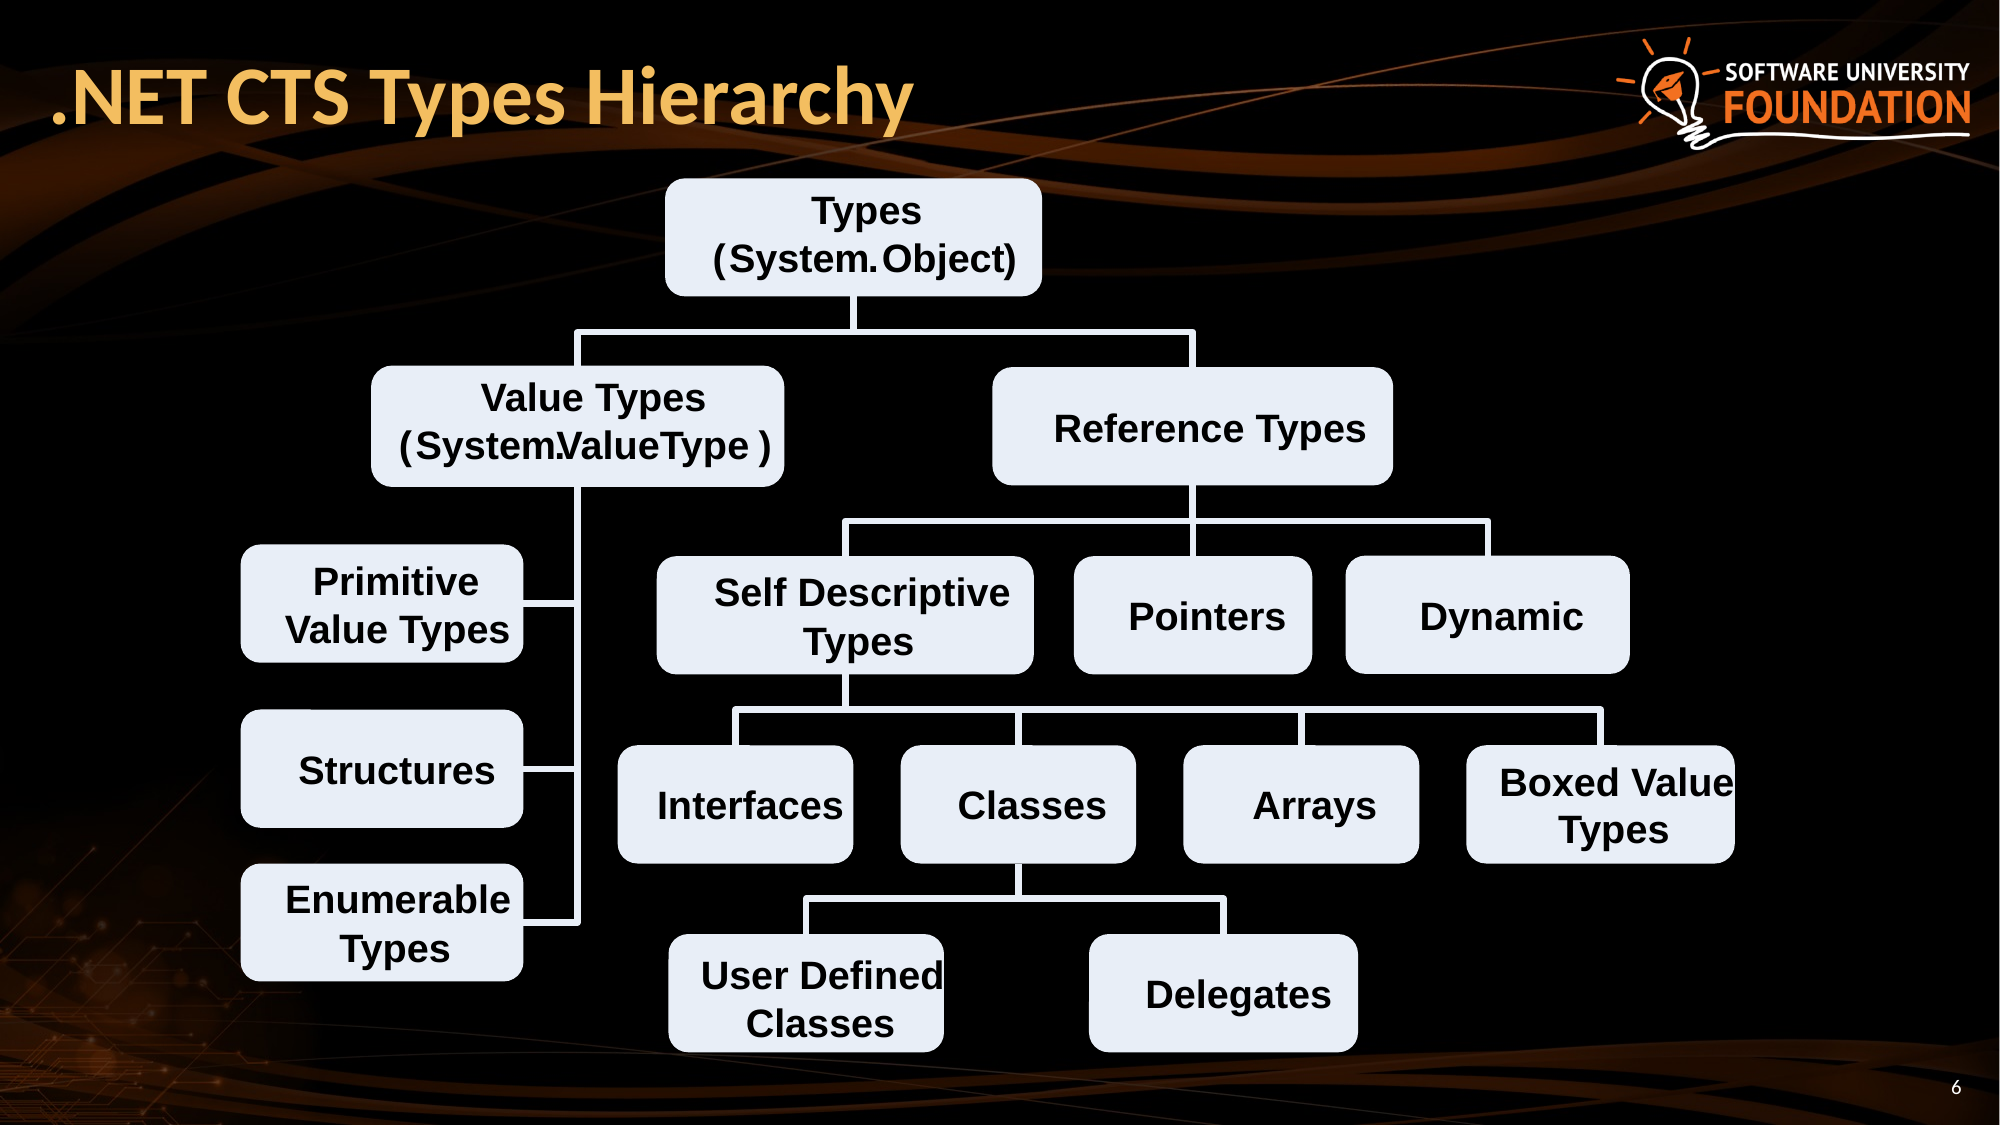

# .NET CTS Types Hierarchy

Types
(
System
.
Object
)

Value Types
Reference Types
(
System
.
ValueType
)

Primitive

Self Descriptive
Dynamic
Pointers
Value Types
Types

Structures

Boxed Value
Interfaces
Classes
Arrays
Types

Enumerable
Types

User Defined
Delegates
Classes
6